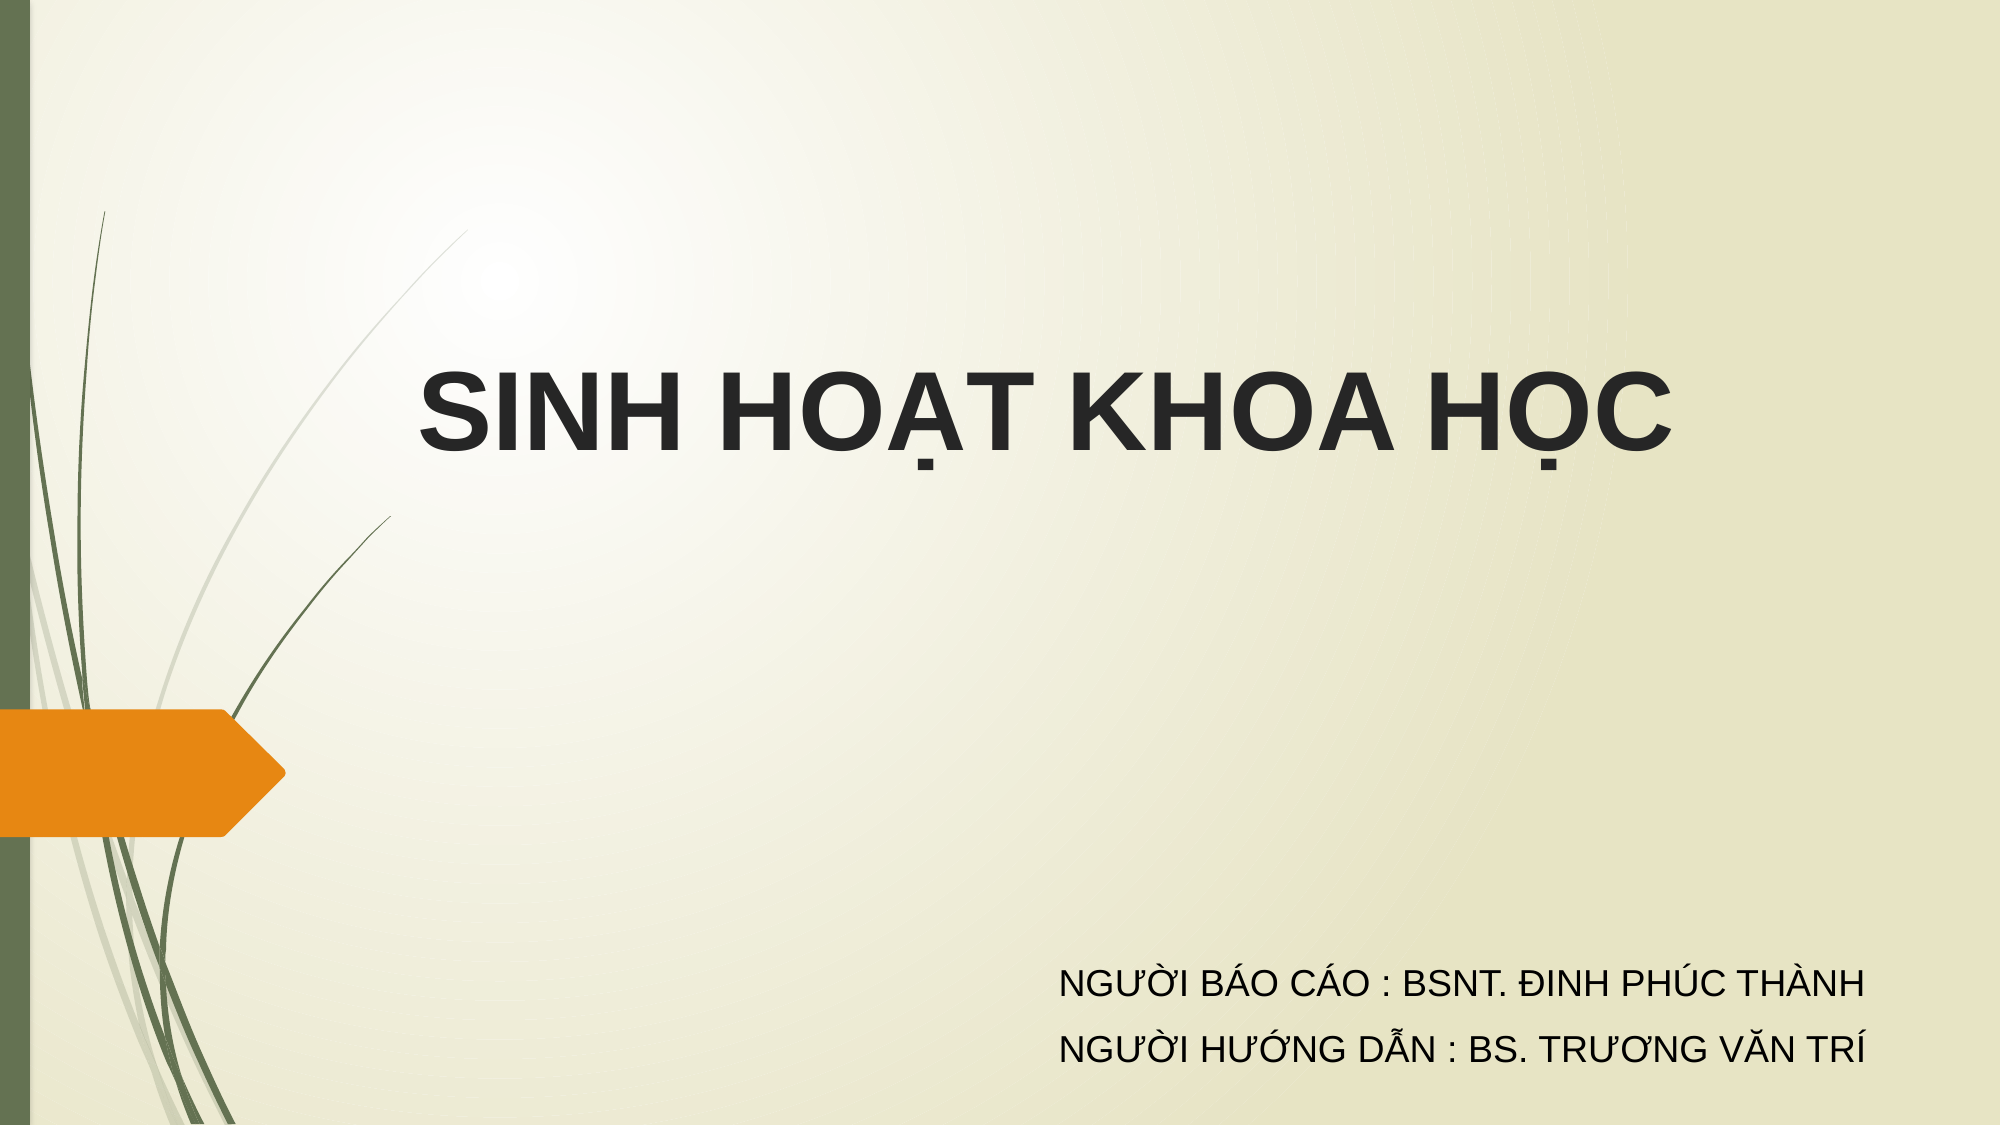

# SINH HOẠT KHOA HỌC
NGƯỜI BÁO CÁO : BSNT. ĐINH PHÚC THÀNH
NGƯỜI HƯỚNG DẪN : BS. TRƯƠNG VĂN TRÍ